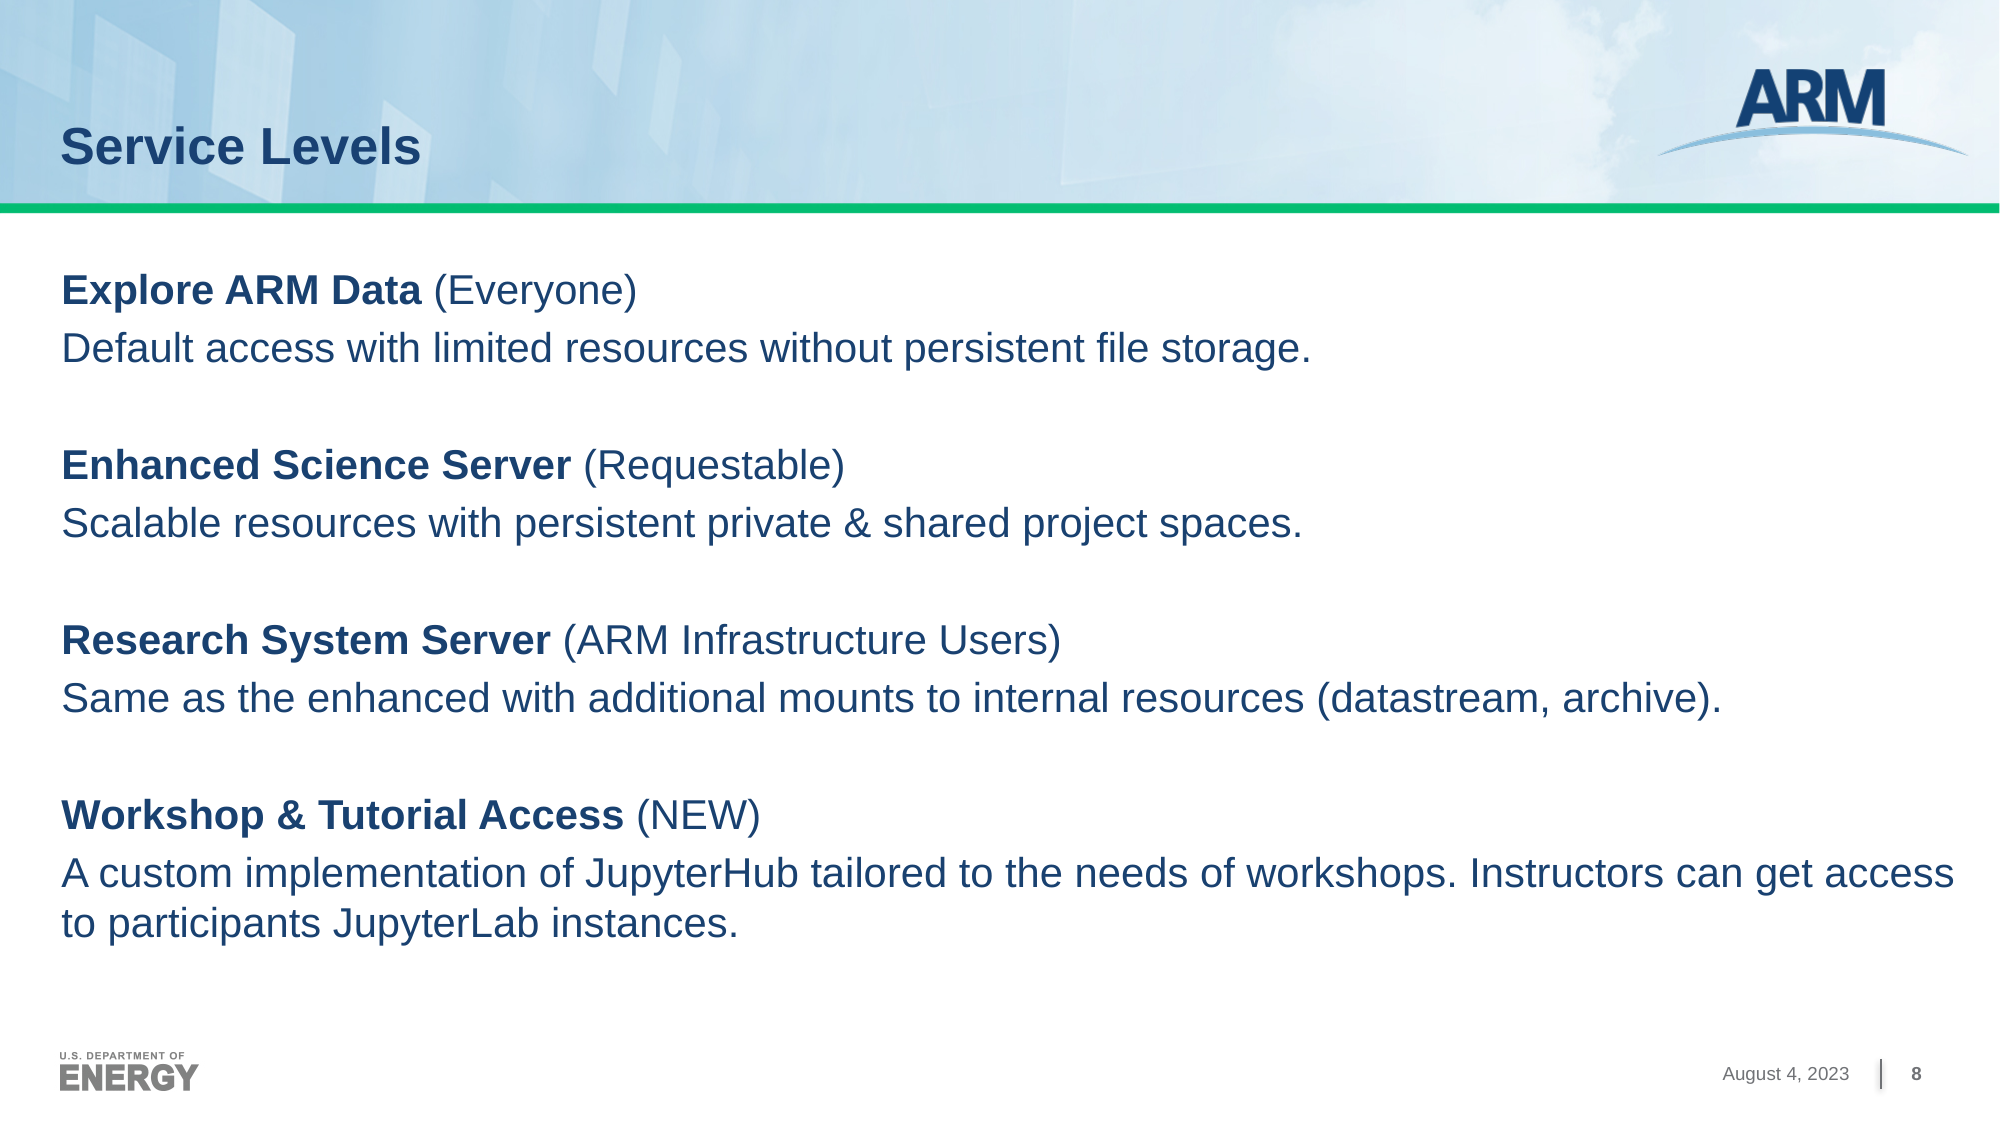

# Service Levels
Explore ARM Data (Everyone)
Default access with limited resources without persistent file storage.

Enhanced Science Server (Requestable)
Scalable resources with persistent private & shared project spaces.

Research System Server (ARM Infrastructure Users)
Same as the enhanced with additional mounts to internal resources (datastream, archive).

Workshop & Tutorial Access (NEW)
A custom implementation of JupyterHub tailored to the needs of workshops. Instructors can get access to participants JupyterLab instances.

August 4, 2023
8